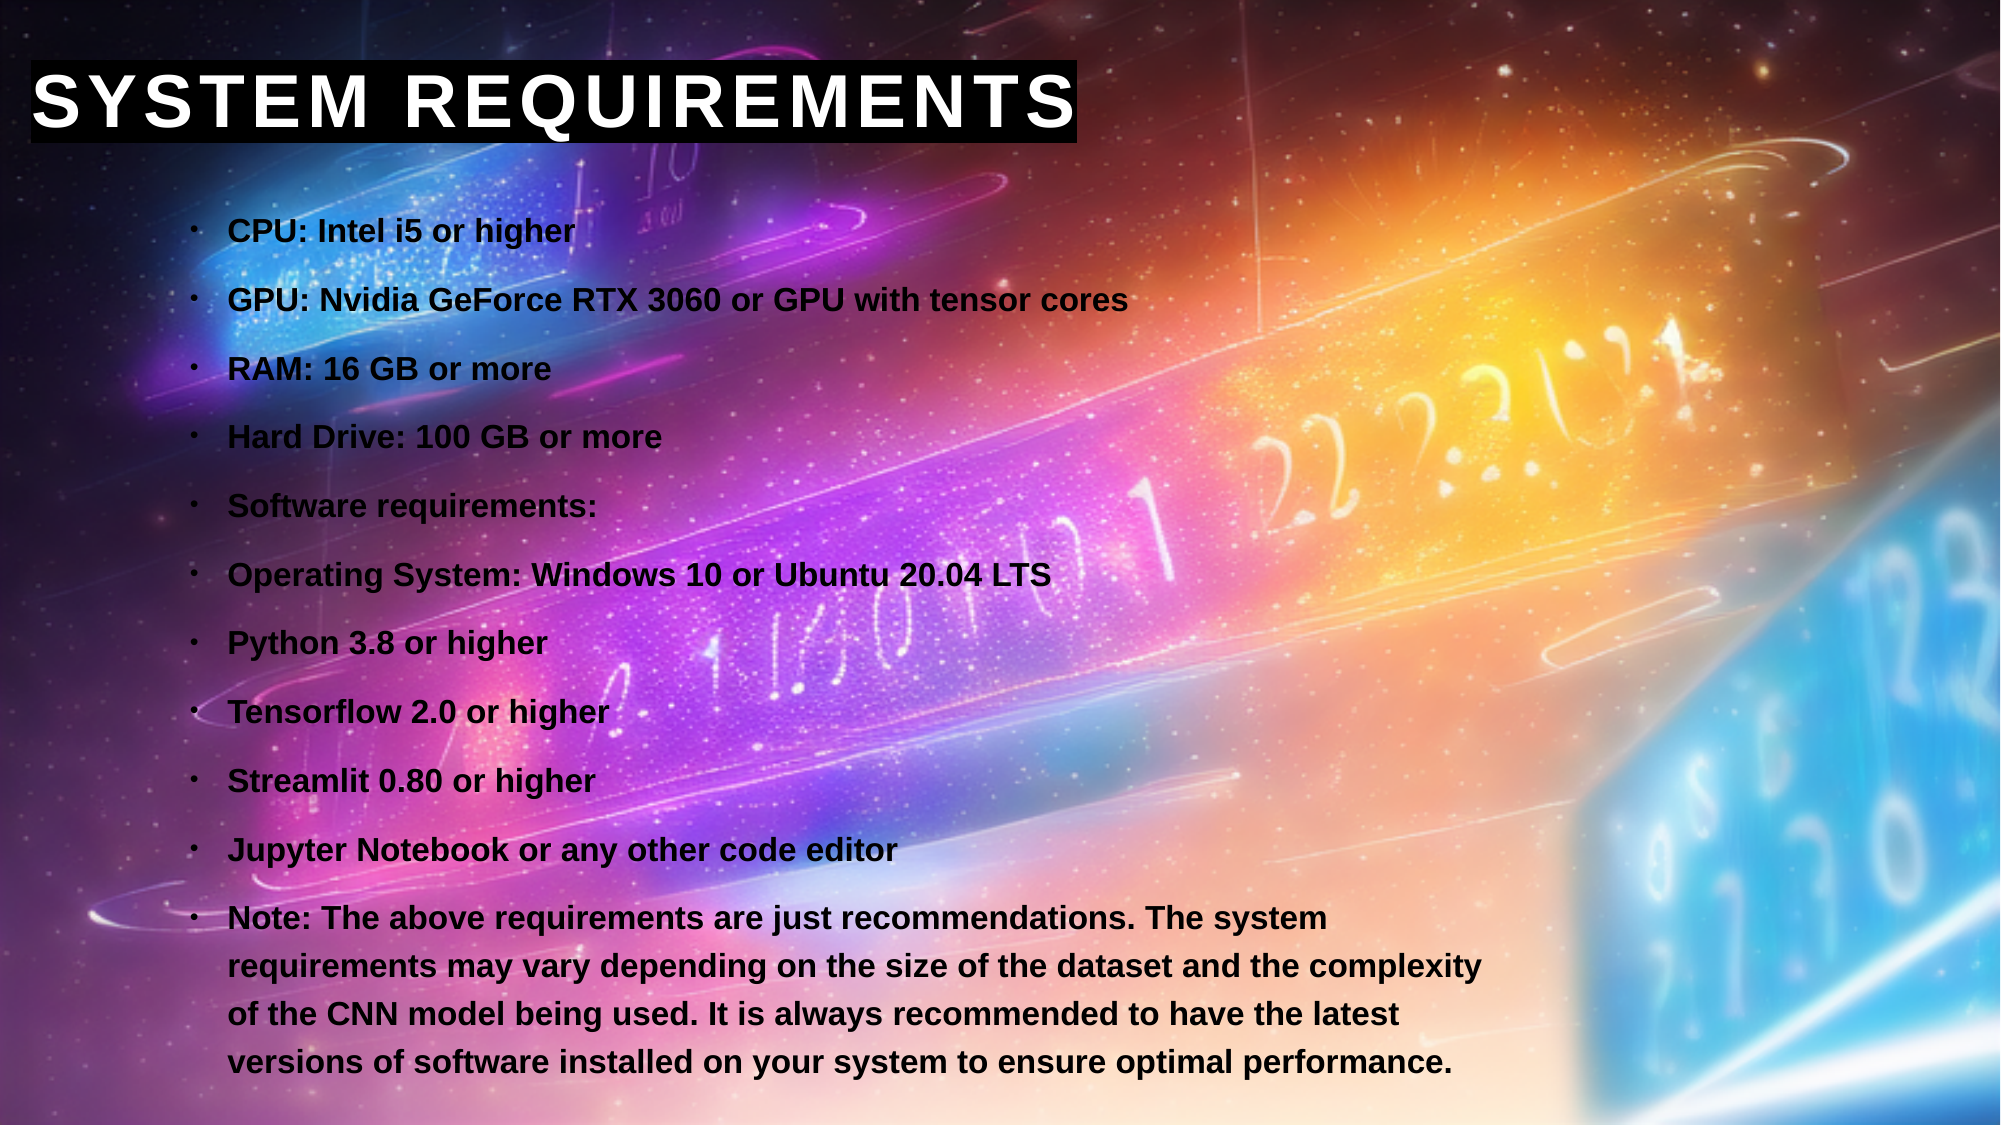

# System Requirements
CPU: Intel i5 or higher
GPU: Nvidia GeForce RTX 3060 or GPU with tensor cores
RAM: 16 GB or more
Hard Drive: 100 GB or more
Software requirements:
Operating System: Windows 10 or Ubuntu 20.04 LTS
Python 3.8 or higher
Tensorflow 2.0 or higher
Streamlit 0.80 or higher
Jupyter Notebook or any other code editor
Note: The above requirements are just recommendations. The system requirements may vary depending on the size of the dataset and the complexity of the CNN model being used. It is always recommended to have the latest versions of software installed on your system to ensure optimal performance.